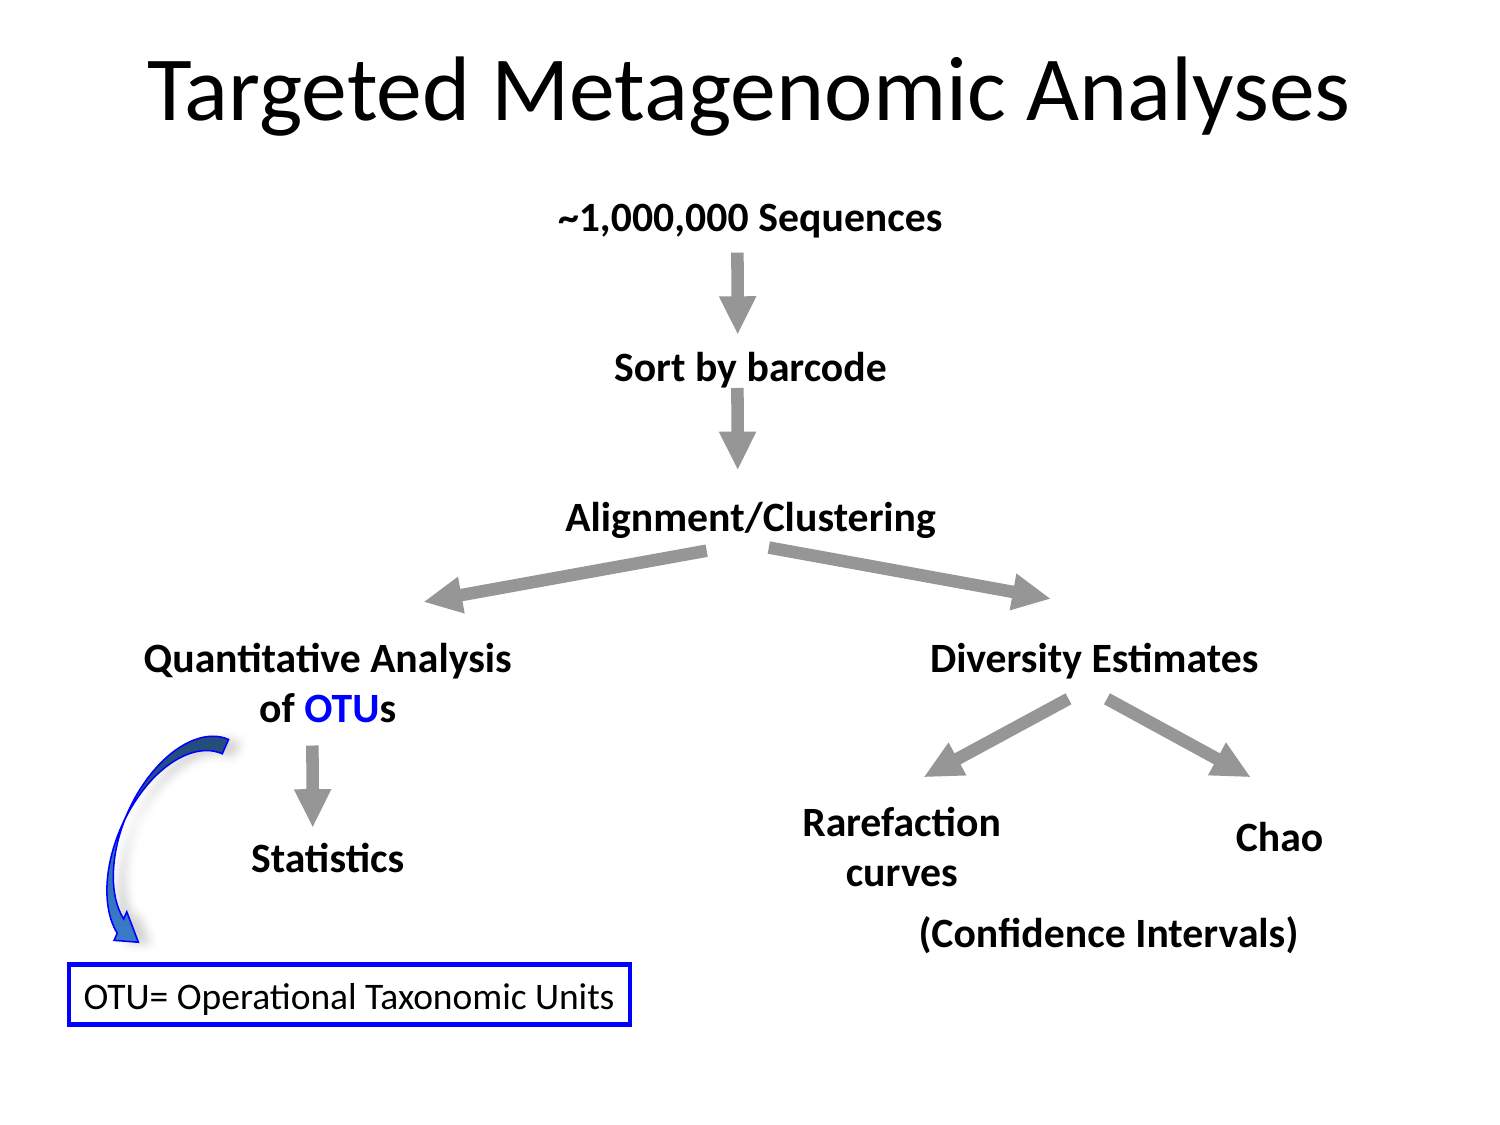

Targeted Metagenomic Analyses
~1,000,000 Sequences

Sort by barcode

Alignment/Clustering

Quantitative Analysis
of OTUs

Statistics

Diversity Estimates

Rarefaction
curves
Chao
(Confidence Intervals)
OTU= Operational Taxonomic Units